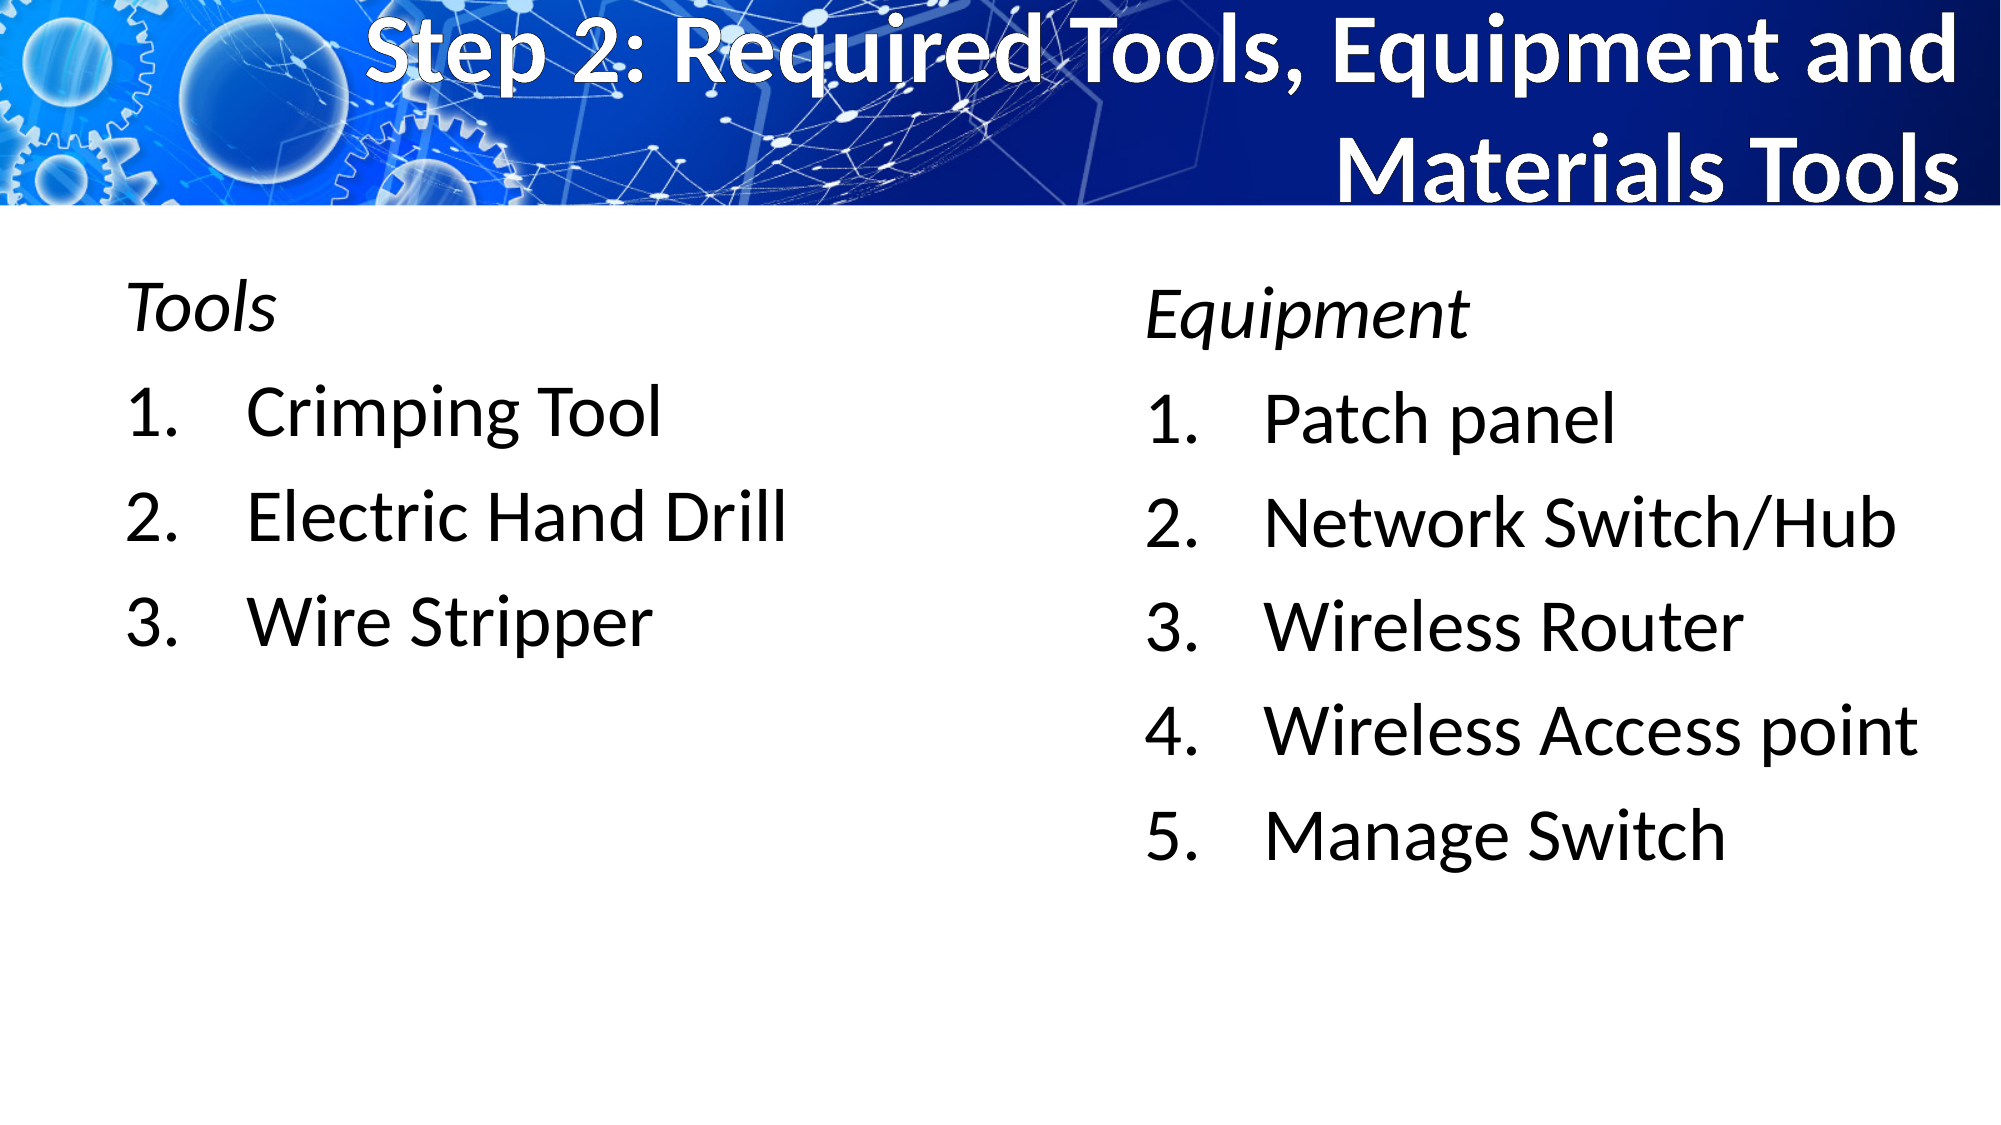

# Step 2: Required Tools, Equipment and Materials Tools
Equipment
Patch panel
Network Switch/Hub
Wireless Router
Wireless Access point
Manage Switch
Tools
Crimping Tool
Electric Hand Drill
Wire Stripper